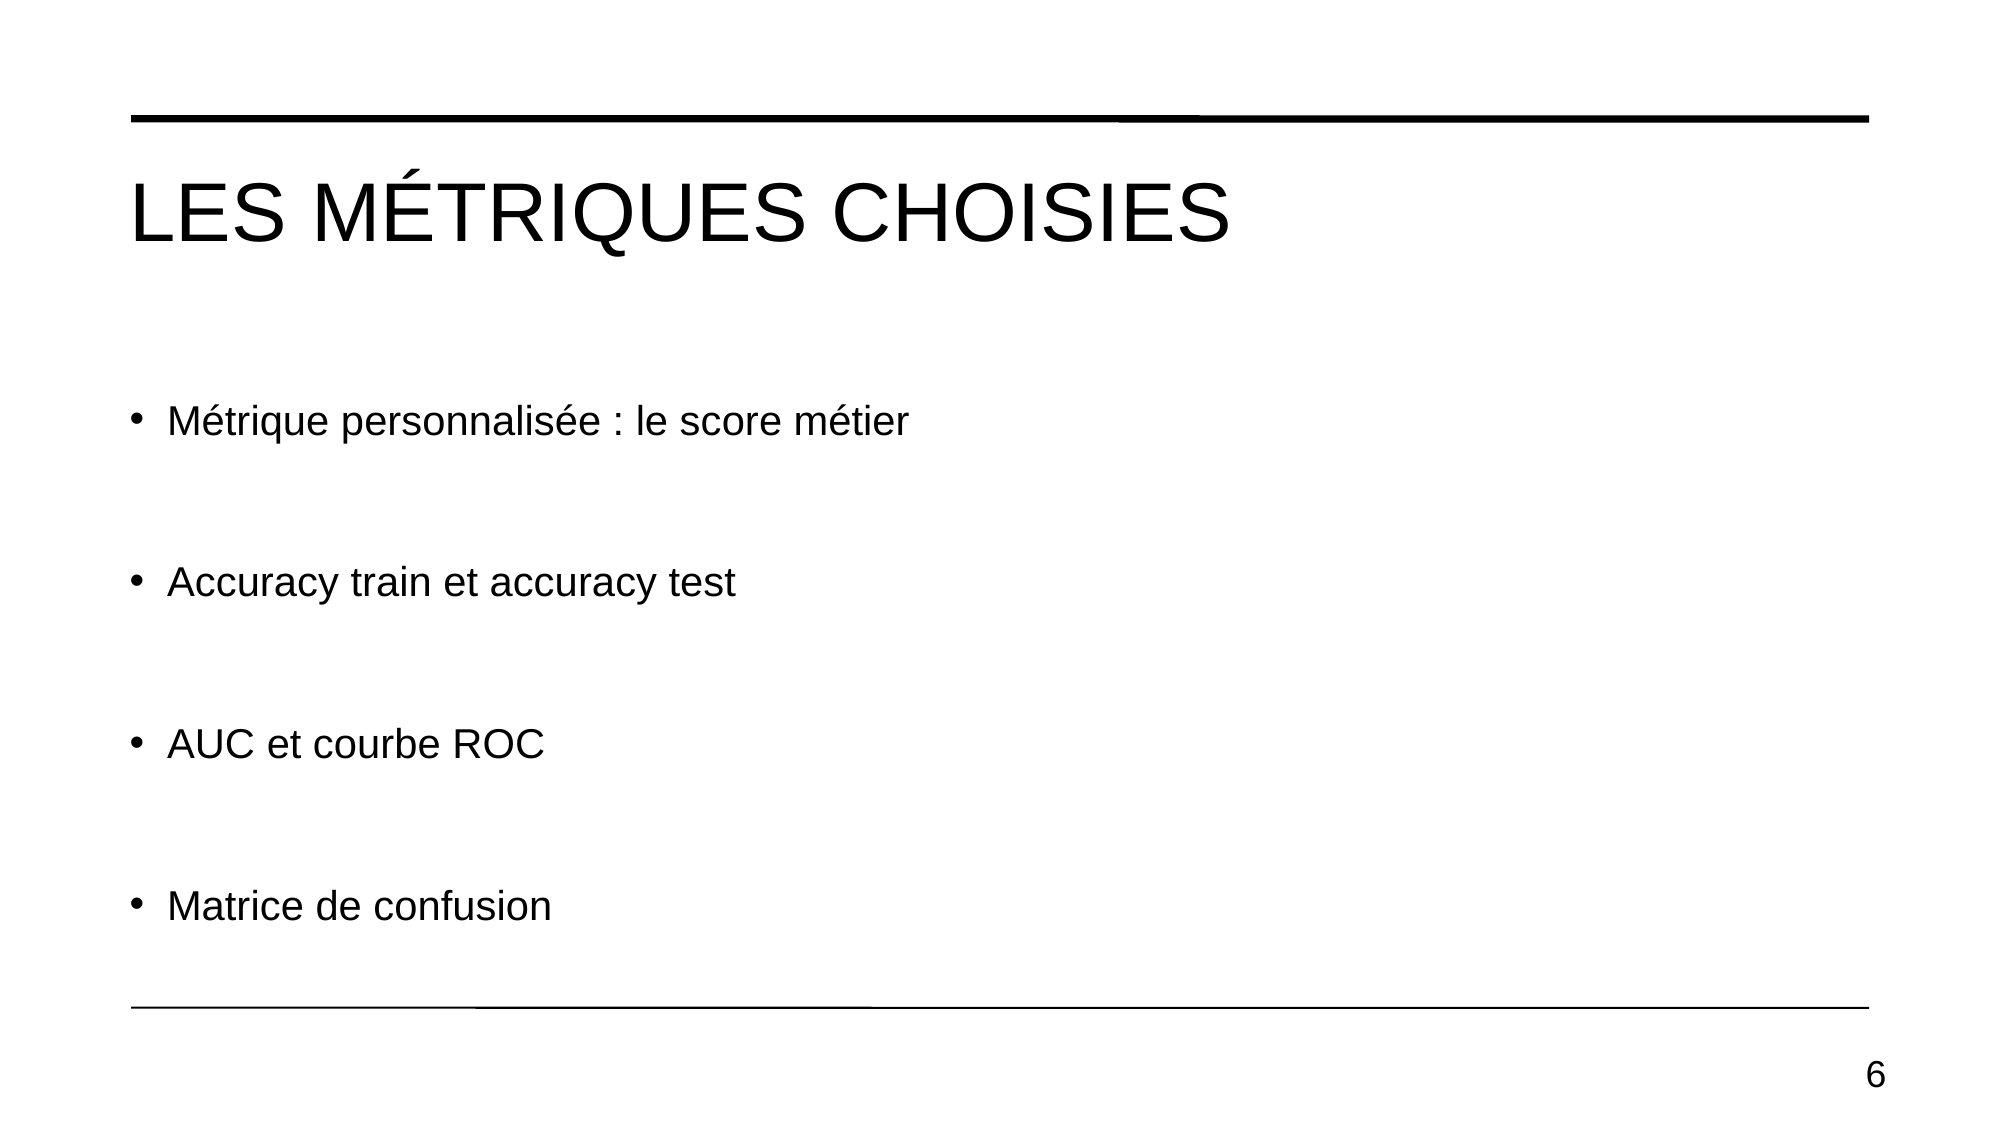

# Les métriques choisies
Métrique personnalisée : le score métier

Accuracy train et accuracy test

AUC et courbe ROC

Matrice de confusion
6